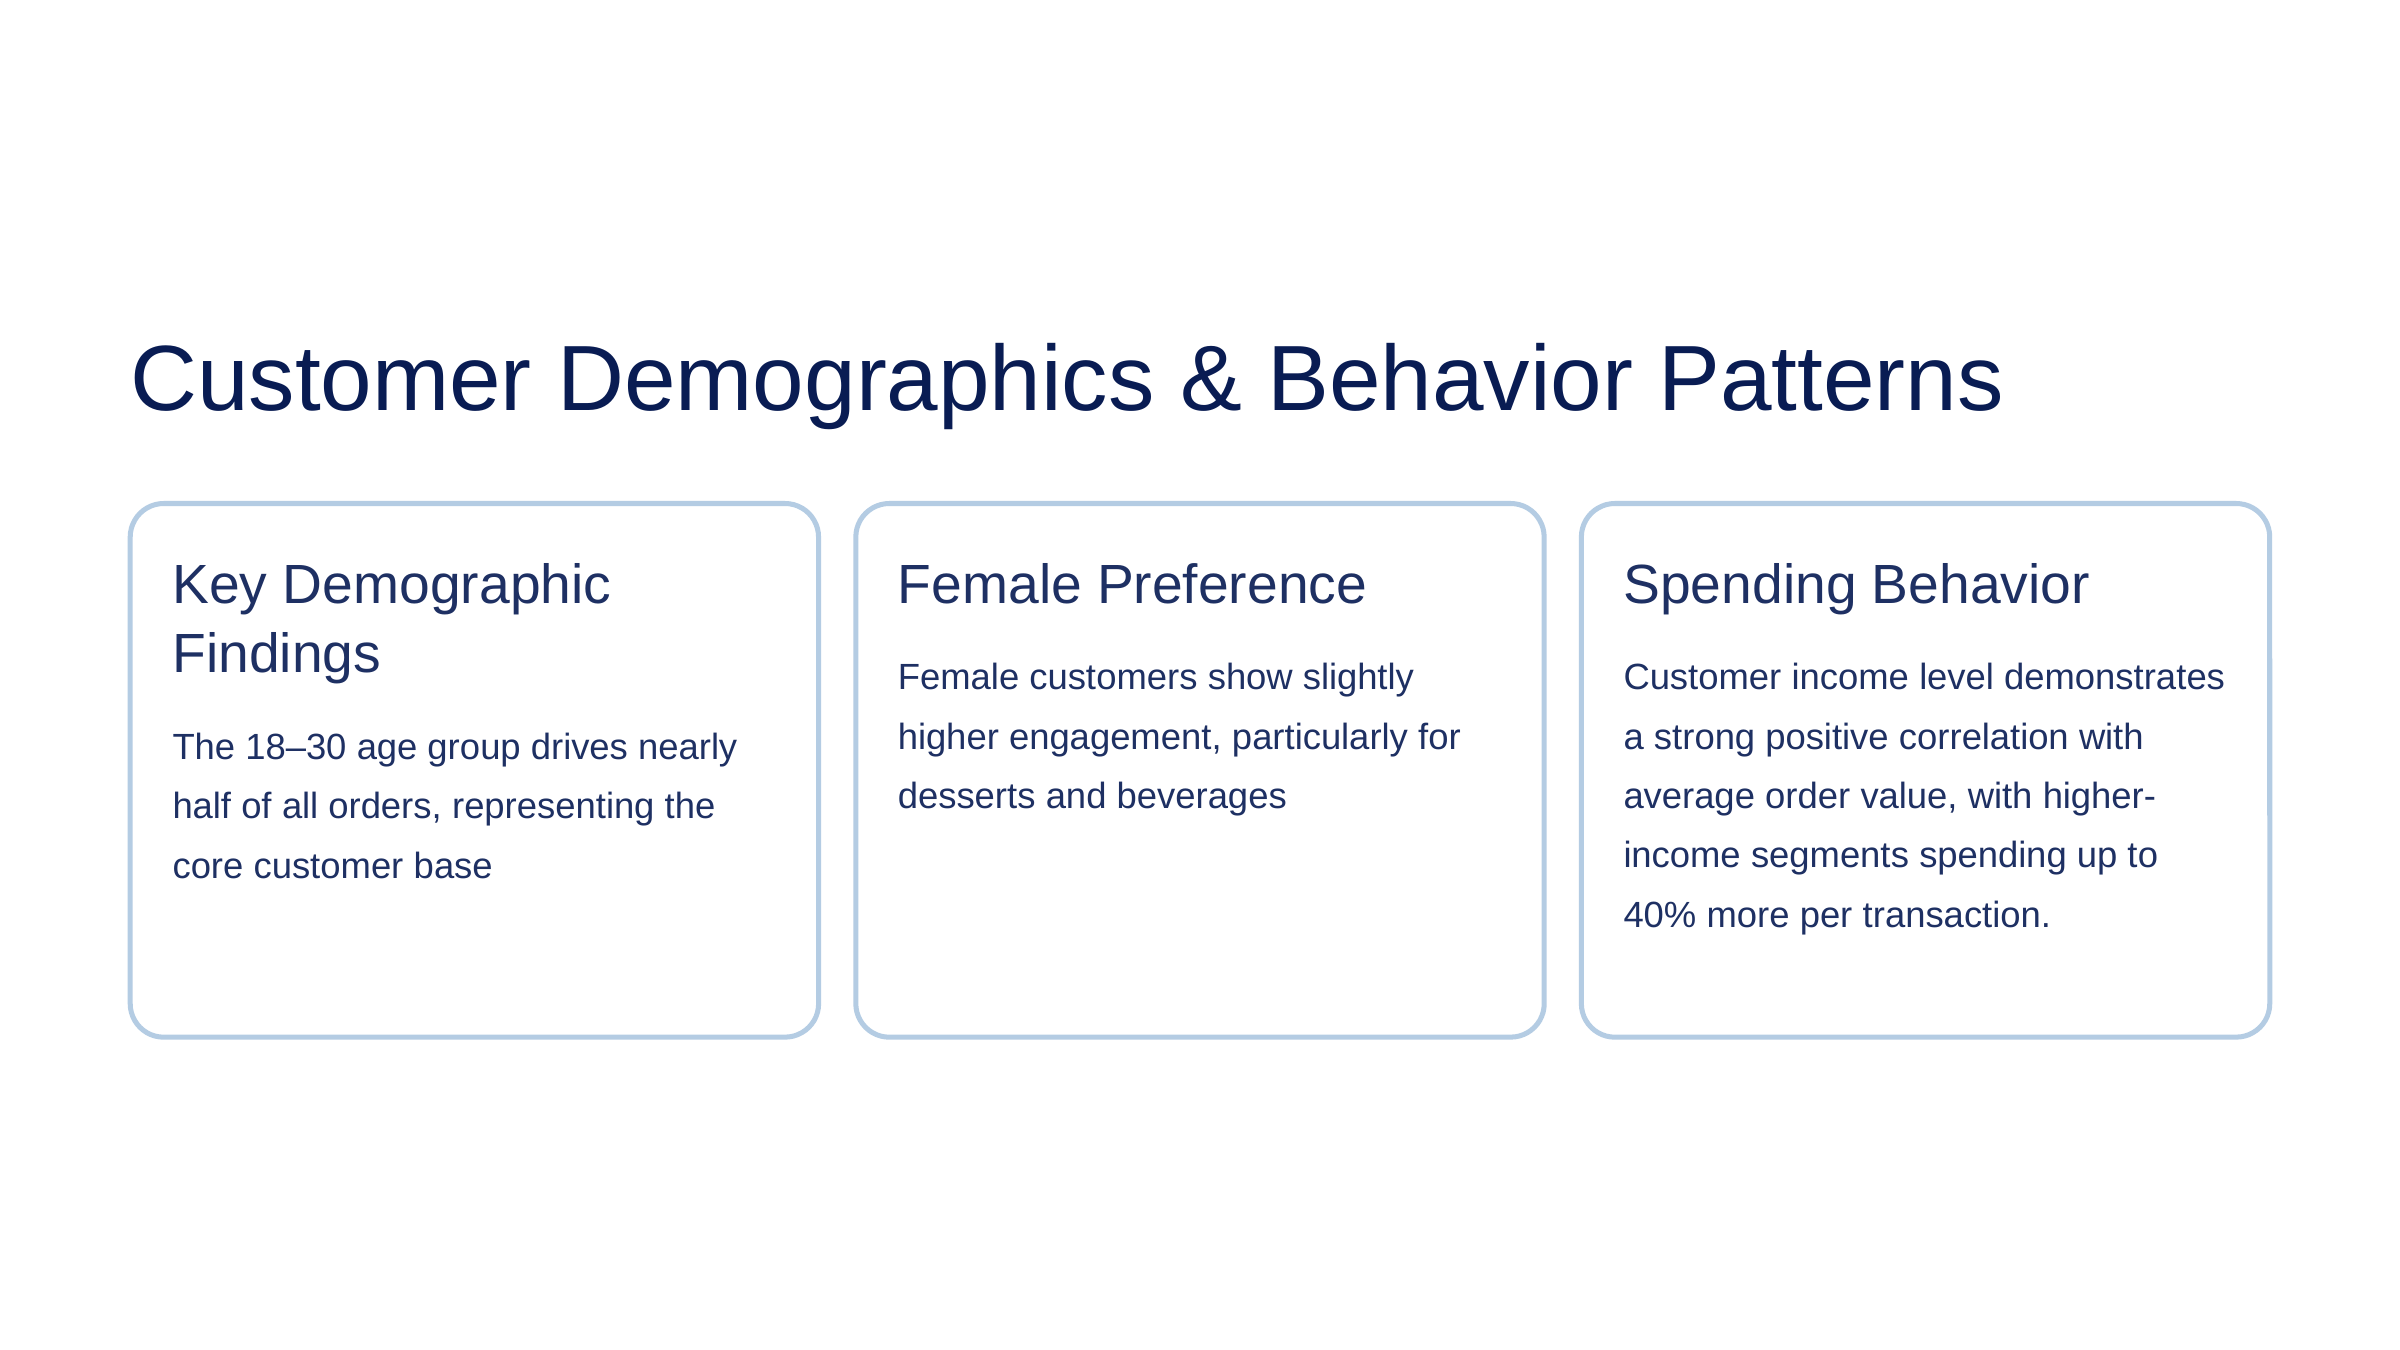

Customer Demographics & Behavior Patterns

Key Demographic Findings
Female Preference
Spending Behavior
Female customers show slightly higher engagement, particularly for desserts and beverages
Customer income level demonstrates a strong positive correlation with average order value, with higher-income segments spending up to 40% more per transaction.
The 18–30 age group drives nearly half of all orders, representing the core customer base